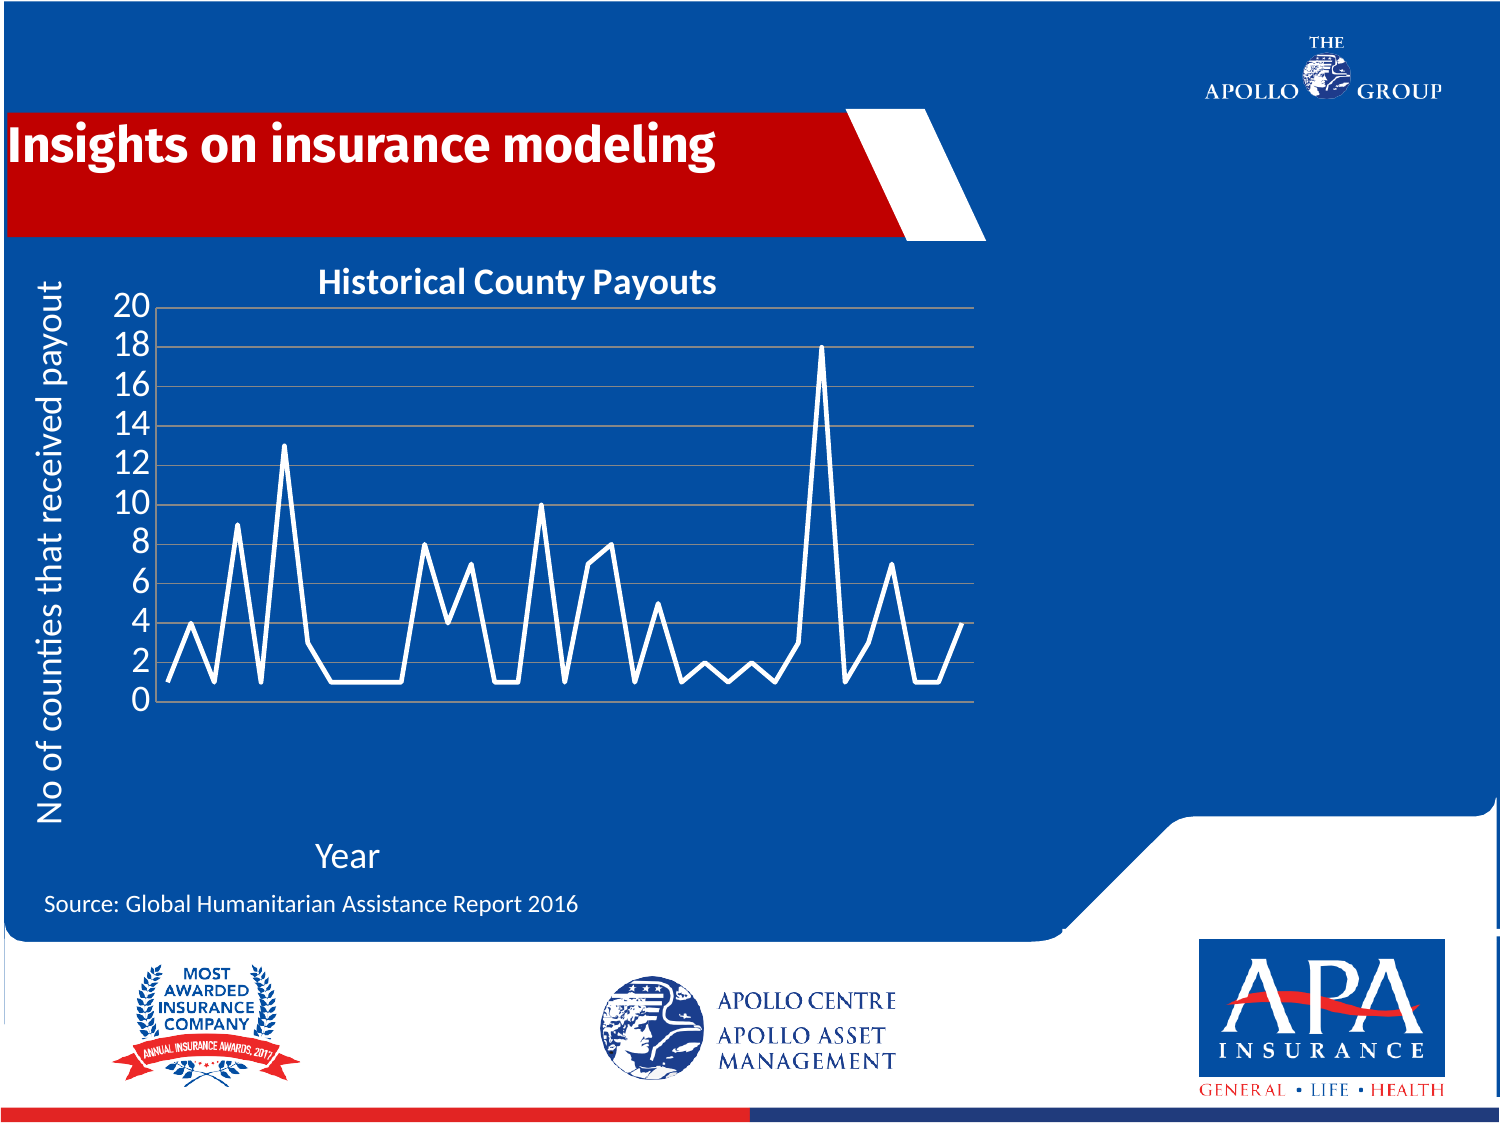

Insights on insurance modeling

### Chart: Historical County Payouts

| Category | County Payouts |
|---|---|
| 1981.0 | 1.0 |
| 1982.0 | 4.0 |
| 1983.0 | 1.0 |
| 1984.0 | 9.0 |
| 1985.0 | 1.0 |
| 1986.0 | 13.0 |
| 1987.0 | 3.0 |
| 1988.0 | 1.0 |
| 1989.0 | 1.0 |
| 1990.0 | 1.0 |
| 1991.0 | 1.0 |
| 1992.0 | 8.0 |
| 1993.0 | 4.0 |
| 1994.0 | 7.0 |
| 1995.0 | 1.0 |
| 1996.0 | 1.0 |
| 1997.0 | 10.0 |
| 1998.0 | 1.0 |
| 1999.0 | 7.0 |
| 2000.0 | 8.0 |
| 2001.0 | 1.0 |
| 2002.0 | 5.0 |
| 2003.0 | 1.0 |
| 2004.0 | 2.0 |
| 2005.0 | 1.0 |
| 2006.0 | 2.0 |
| 2007.0 | 1.0 |
| 2008.0 | 3.0 |
| 2009.0 | 18.0 |
| 2010.0 | 1.0 |
| 2011.0 | 3.0 |
| 2012.0 | 7.0 |
| 2013.0 | 1.0 |
| 2014.0 | 1.0 |
| 2015.0 | 4.0 |
No of counties that received payout

Year
Source: Global Humanitarian Assistance Report 2016